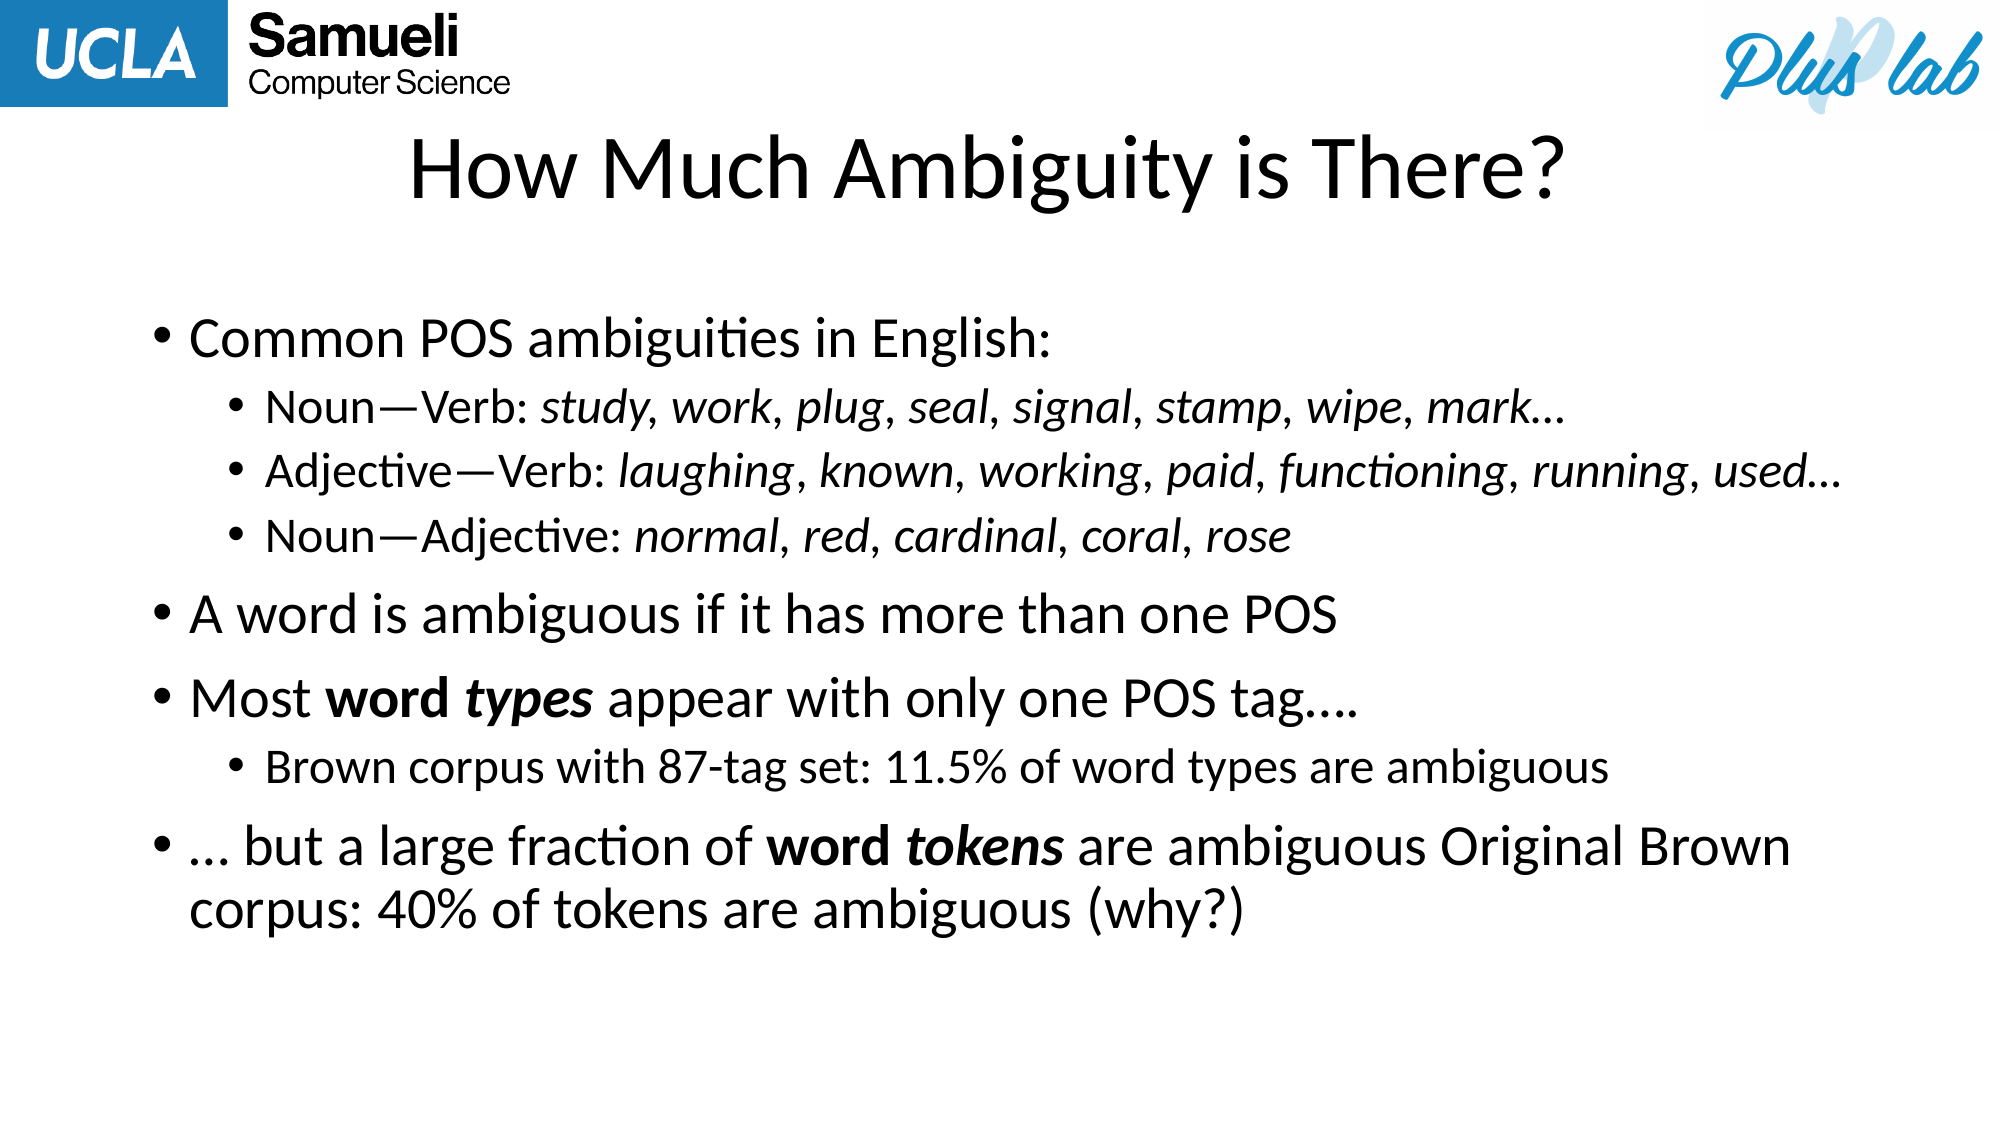

# How Much Ambiguity is There?
Common POS ambiguities in English:
Noun—Verb: study, work, plug, seal, signal, stamp, wipe, mark…
Adjective—Verb: laughing, known, working, paid, functioning, running, used…
Noun—Adjective: normal, red, cardinal, coral, rose
A word is ambiguous if it has more than one POS
Most word types appear with only one POS tag….
Brown corpus with 87-tag set: 11.5% of word types are ambiguous
… but a large fraction of word tokens are ambiguous Original Brown corpus: 40% of tokens are ambiguous (why?)